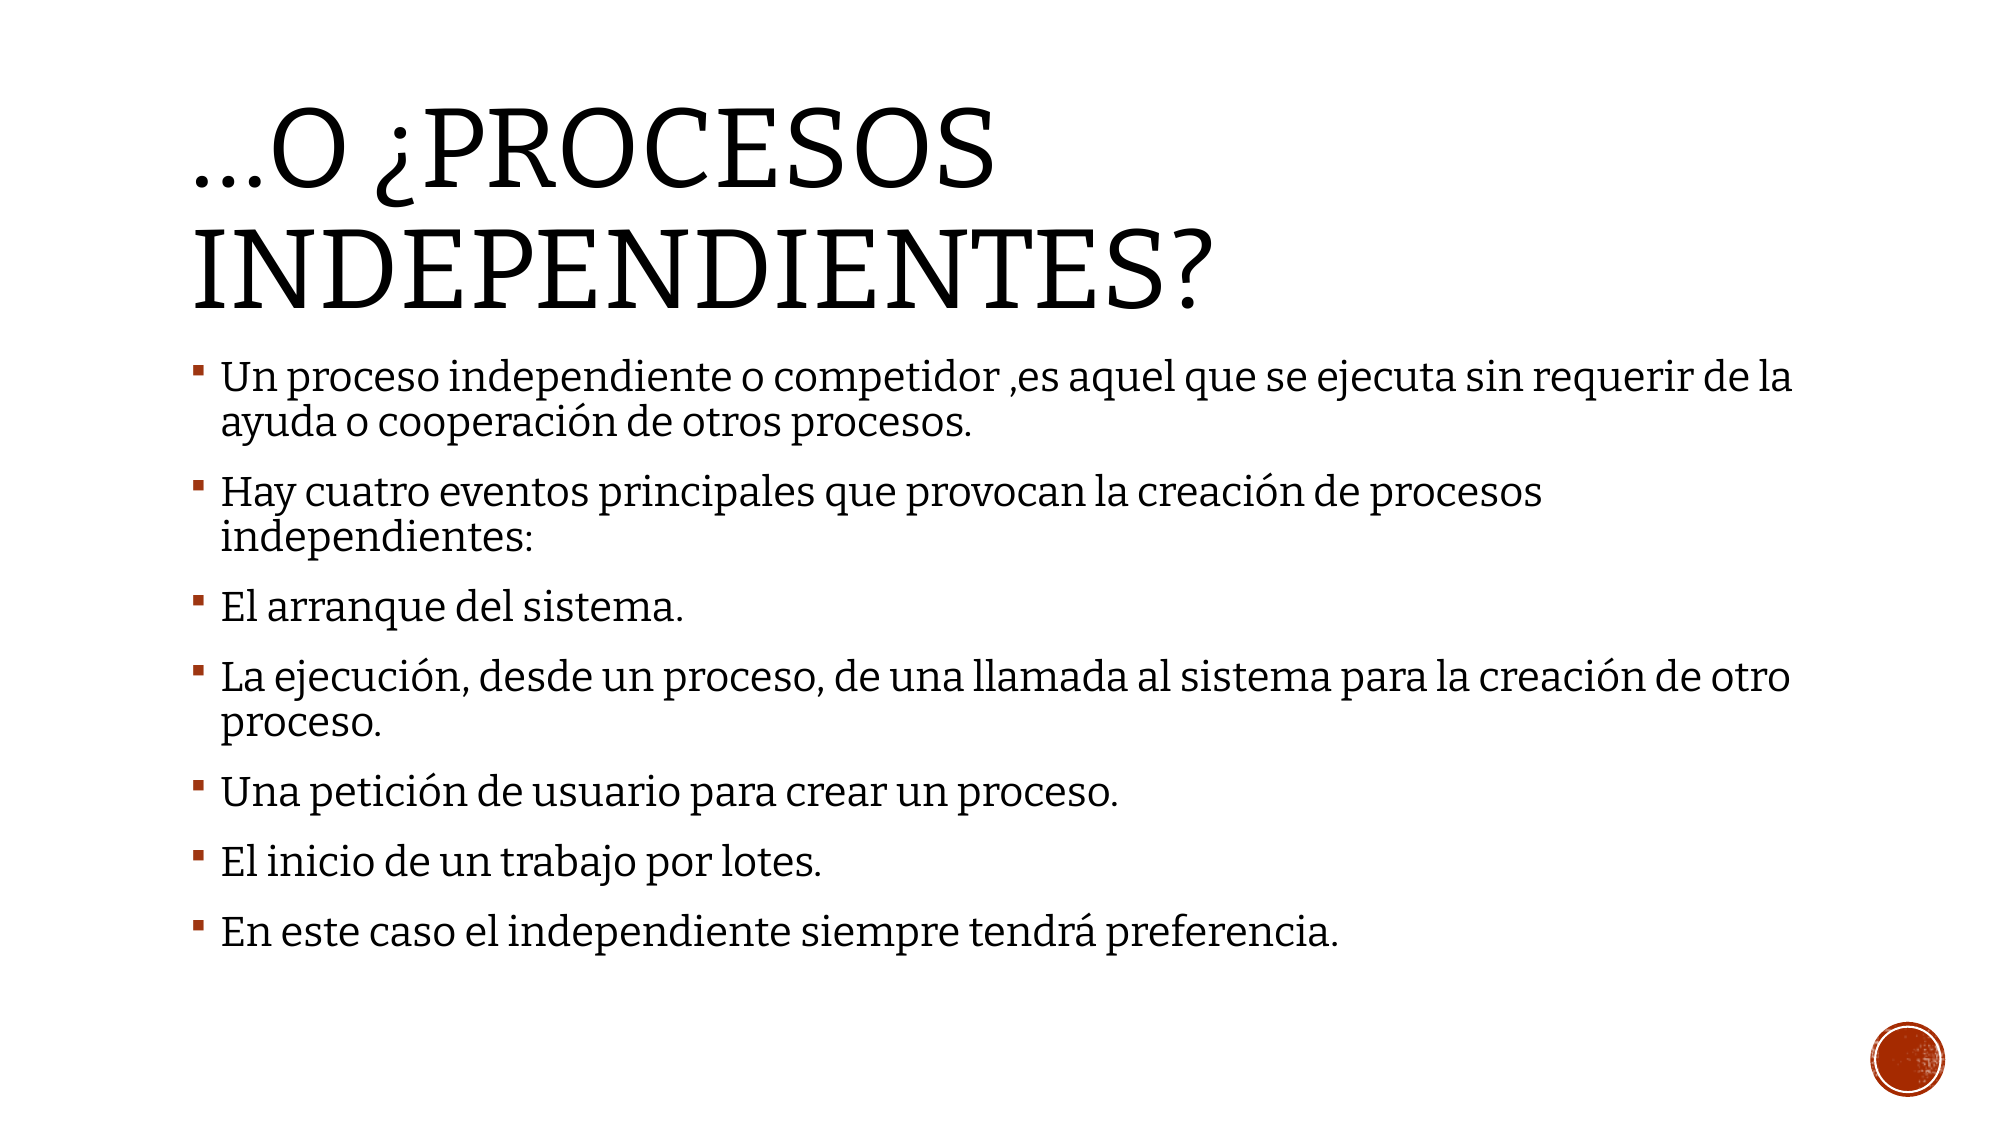

# …O ¿procesos independientes?
Un proceso independiente o competidor ,es aquel que se ejecuta sin requerir de la ayuda o cooperación de otros procesos.
Hay cuatro eventos principales que provocan la creación de procesos independientes:
El arranque del sistema.
La ejecución, desde un proceso, de una llamada al sistema para la creación de otro proceso.
Una petición de usuario para crear un proceso.
El inicio de un trabajo por lotes.
En este caso el independiente siempre tendrá preferencia.